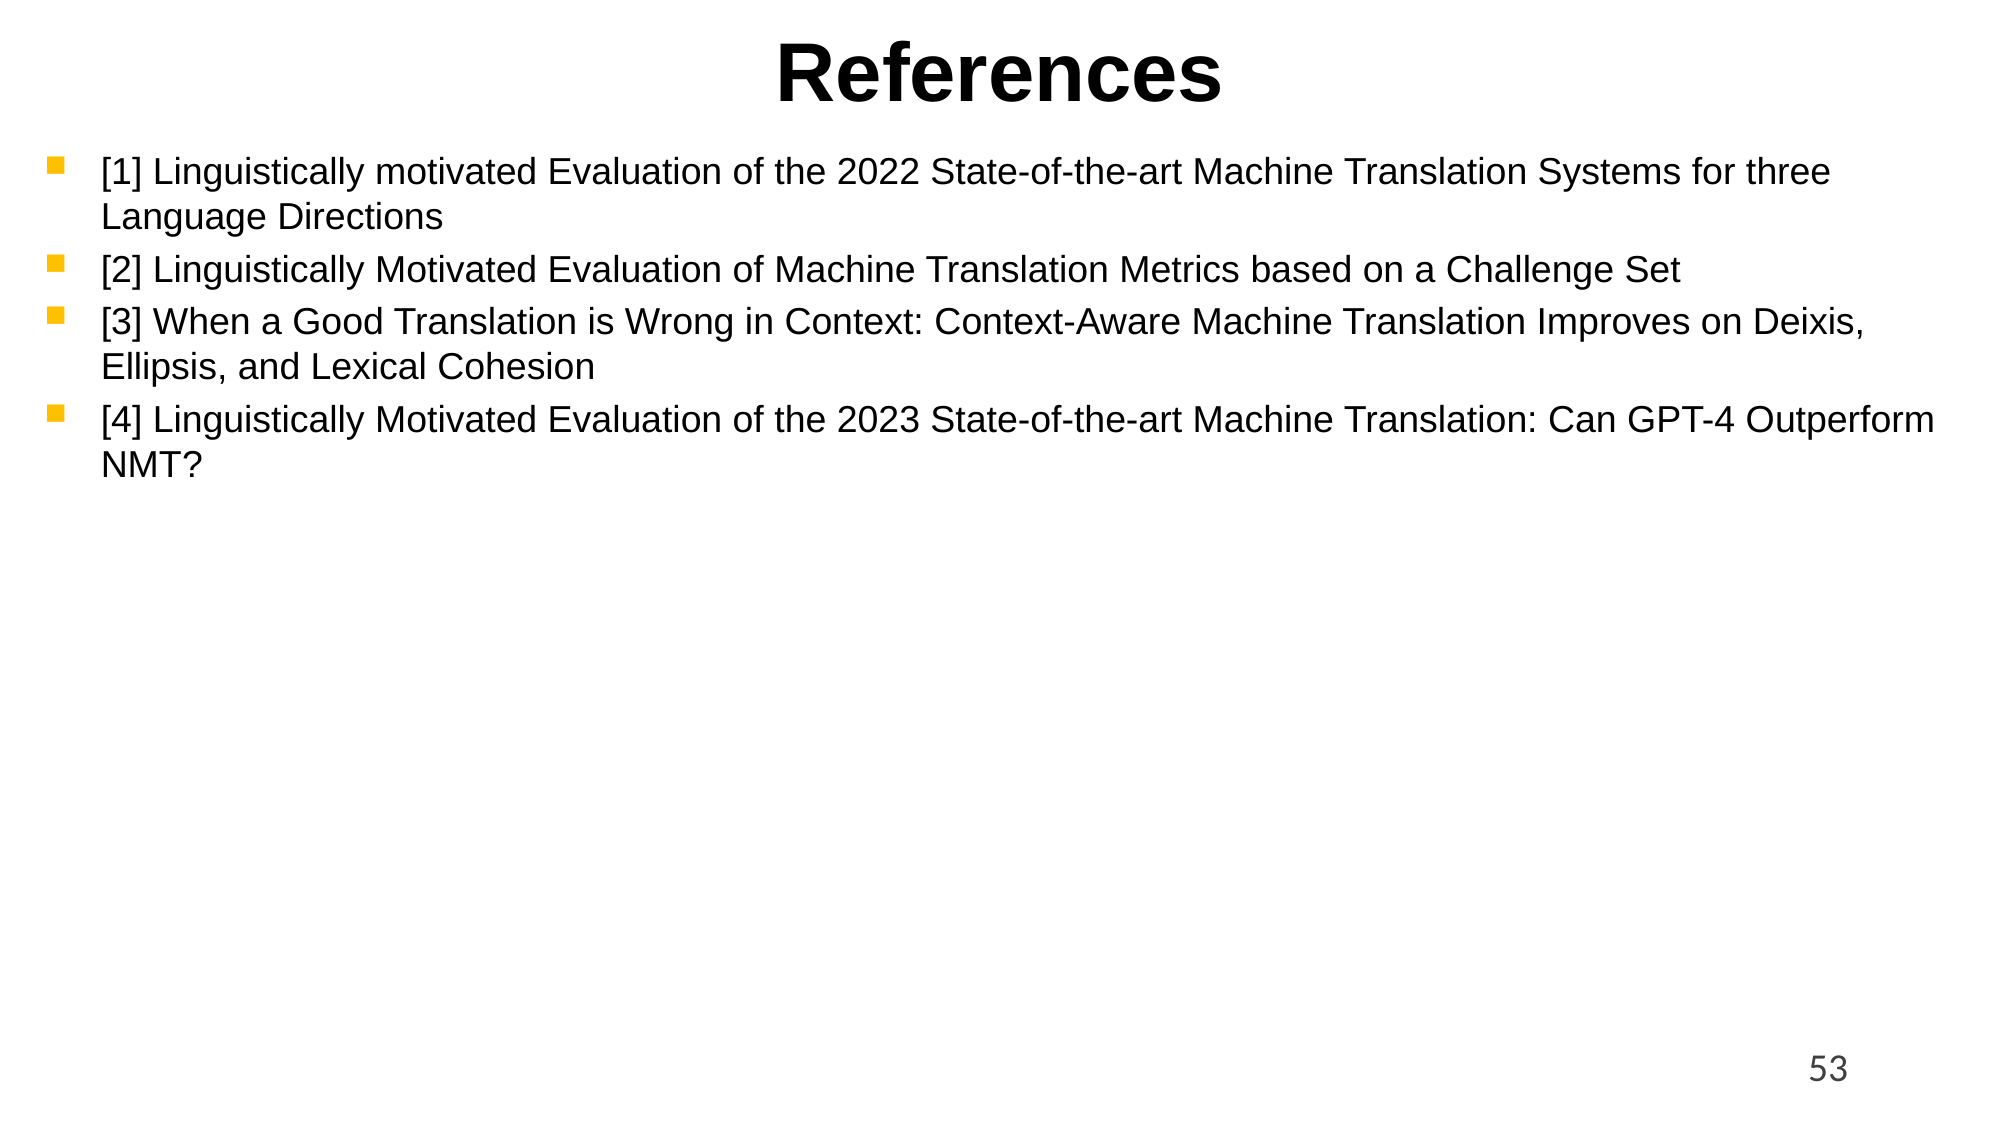

# References
[1] Linguistically motivated Evaluation of the 2022 State-of-the-art Machine Translation Systems for three Language Directions
[2] Linguistically Motivated Evaluation of Machine Translation Metrics based on a Challenge Set
[3] When a Good Translation is Wrong in Context: Context-Aware Machine Translation Improves on Deixis, Ellipsis, and Lexical Cohesion
[4] Linguistically Motivated Evaluation of the 2023 State-of-the-art Machine Translation: Can GPT-4 Outperform NMT?

53